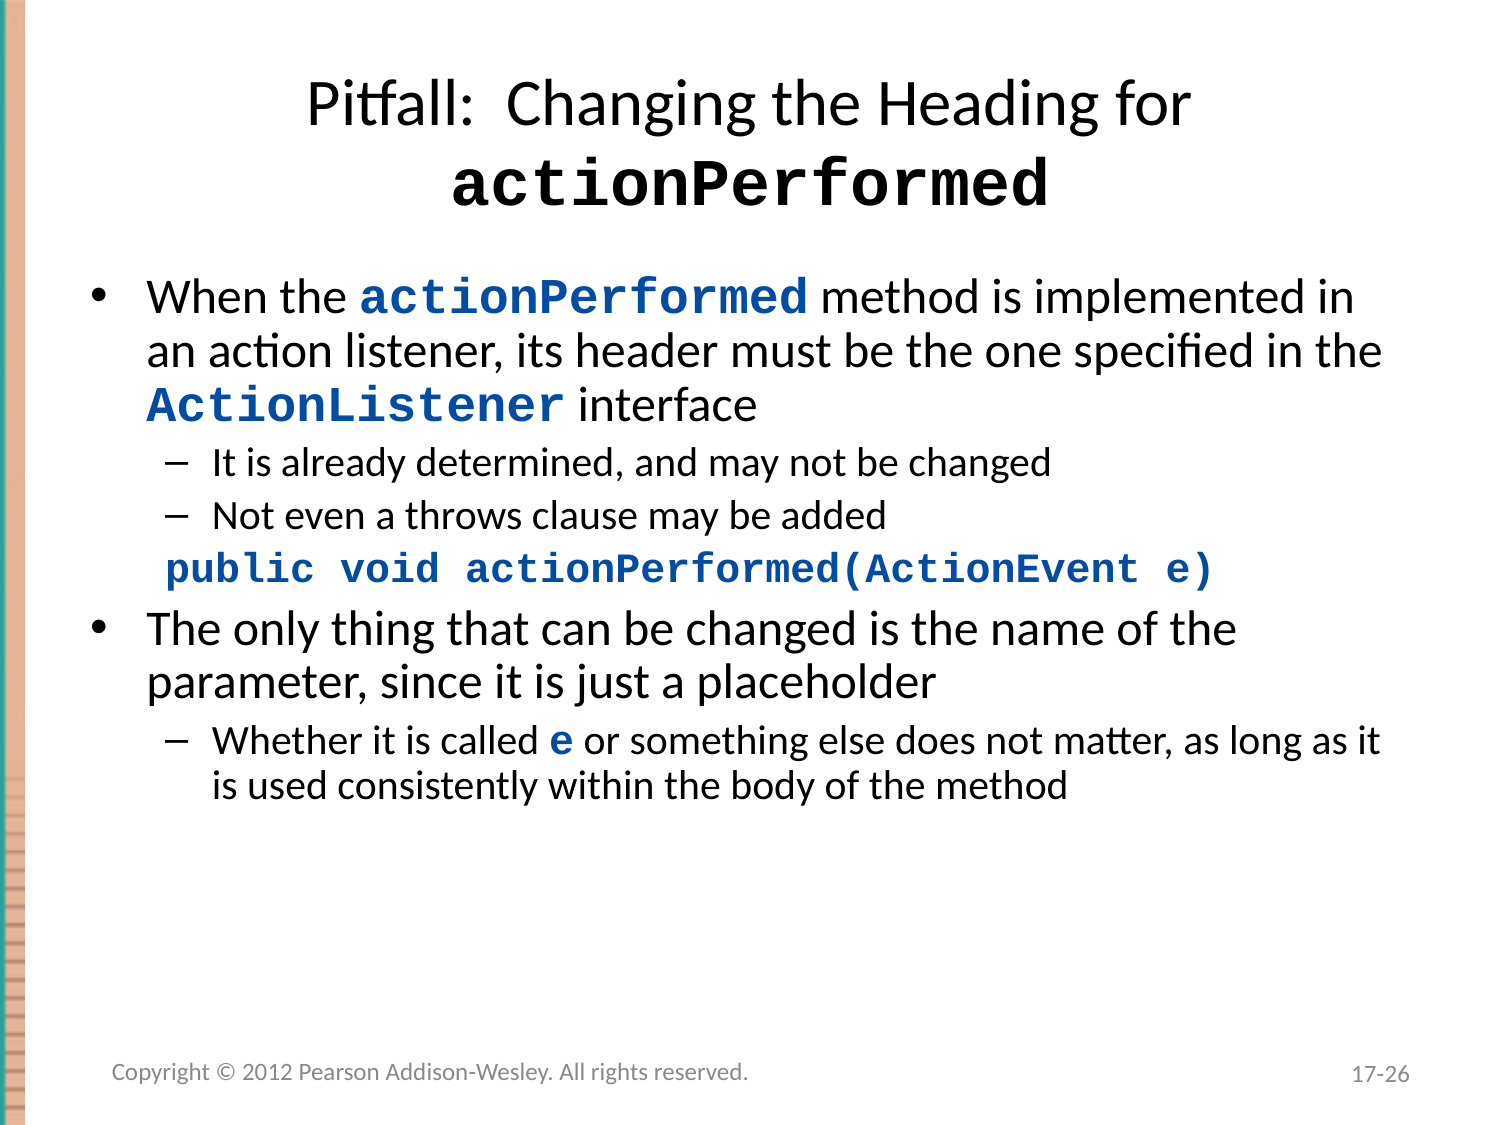

# Pitfall:  Changing the Heading for actionPerformed
When the actionPerformed method is implemented in an action listener, its header must be the one specified in the ActionListener interface
It is already determined, and may not be changed
Not even a throws clause may be added
public void actionPerformed(ActionEvent e)
The only thing that can be changed is the name of the parameter, since it is just a placeholder
Whether it is called e or something else does not matter, as long as it is used consistently within the body of the method
Copyright © 2012 Pearson Addison-Wesley. All rights reserved.
17-26